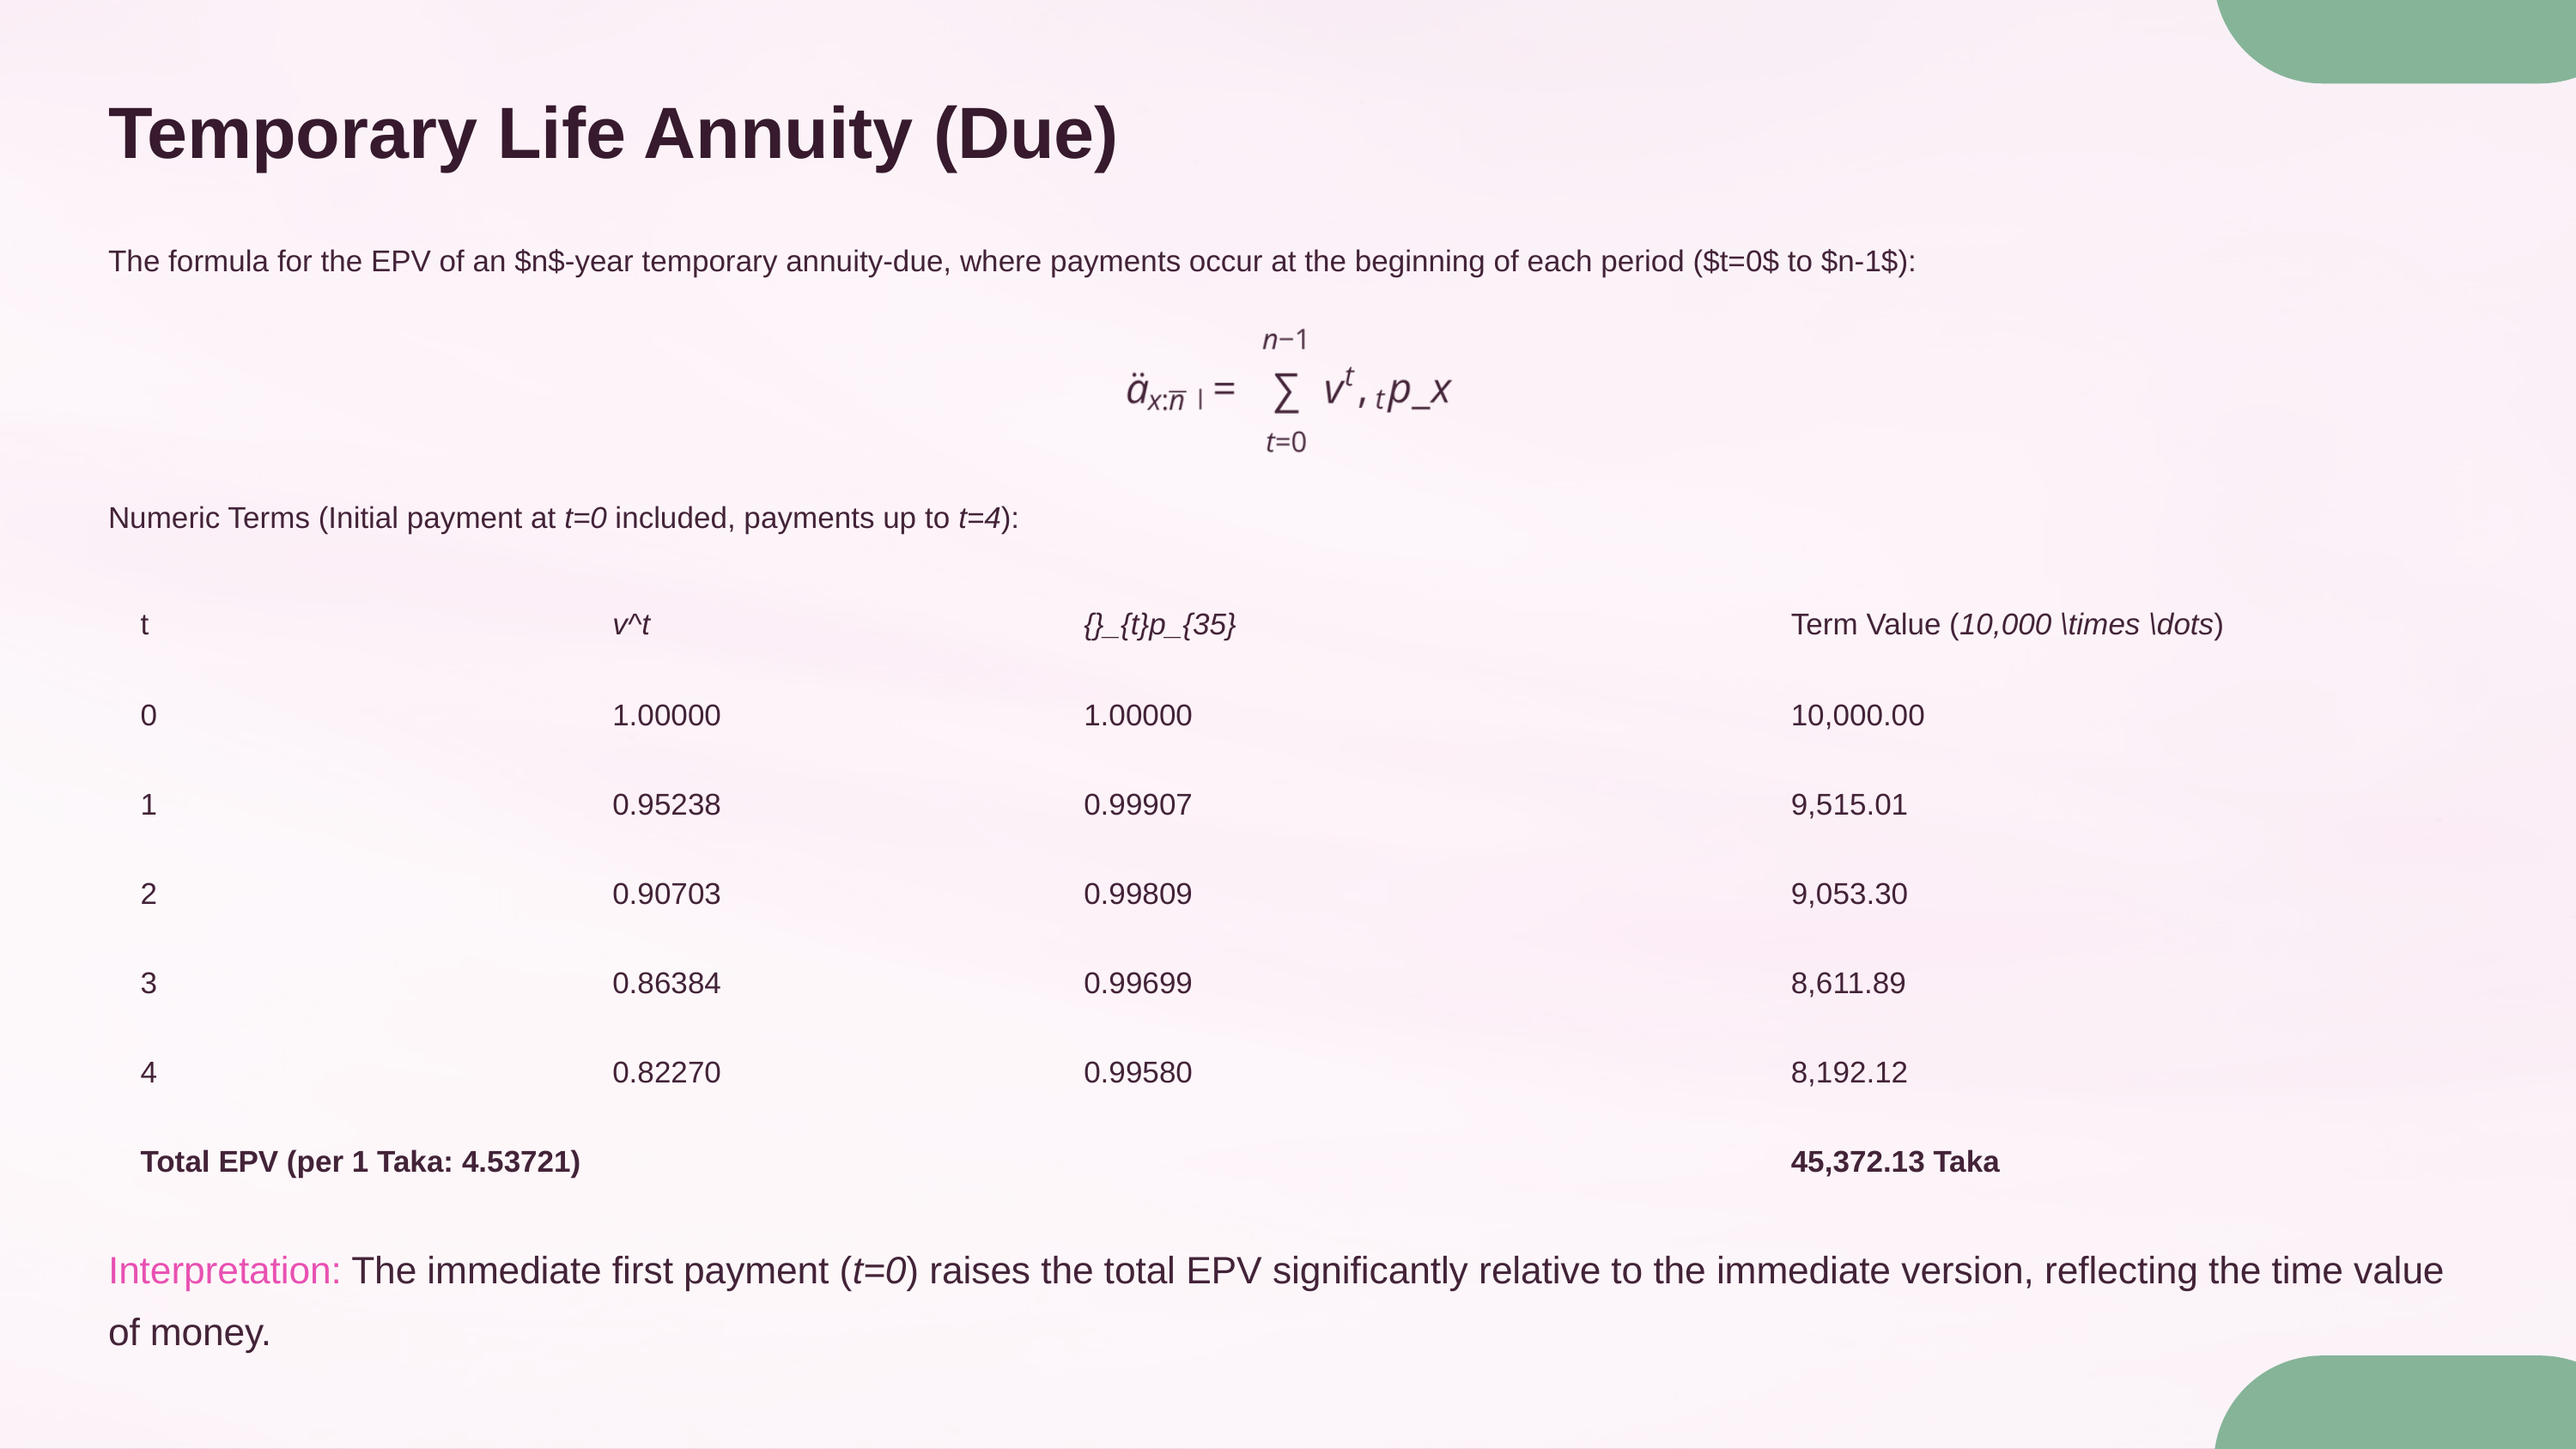

Temporary Life Annuity (Due)
The formula for the EPV of an $n$-year temporary annuity-due, where payments occur at the beginning of each period ($t=0$ to $n-1$):

Numeric Terms (Initial payment at t=0 included, payments up to t=4):

t
v^t
{}_{t}p_{35}
Term Value (10,000 \times \dots)

0
1.00000
1.00000
10,000.00

1
0.95238
0.99907
9,515.01

2
0.90703
0.99809
9,053.30

3
0.86384
0.99699
8,611.89

4
0.82270
0.99580
8,192.12

Total EPV (per 1 Taka: 4.53721)
45,372.13 Taka
Interpretation: The immediate first payment (t=0) raises the total EPV significantly relative to the immediate version, reflecting the time value of money.